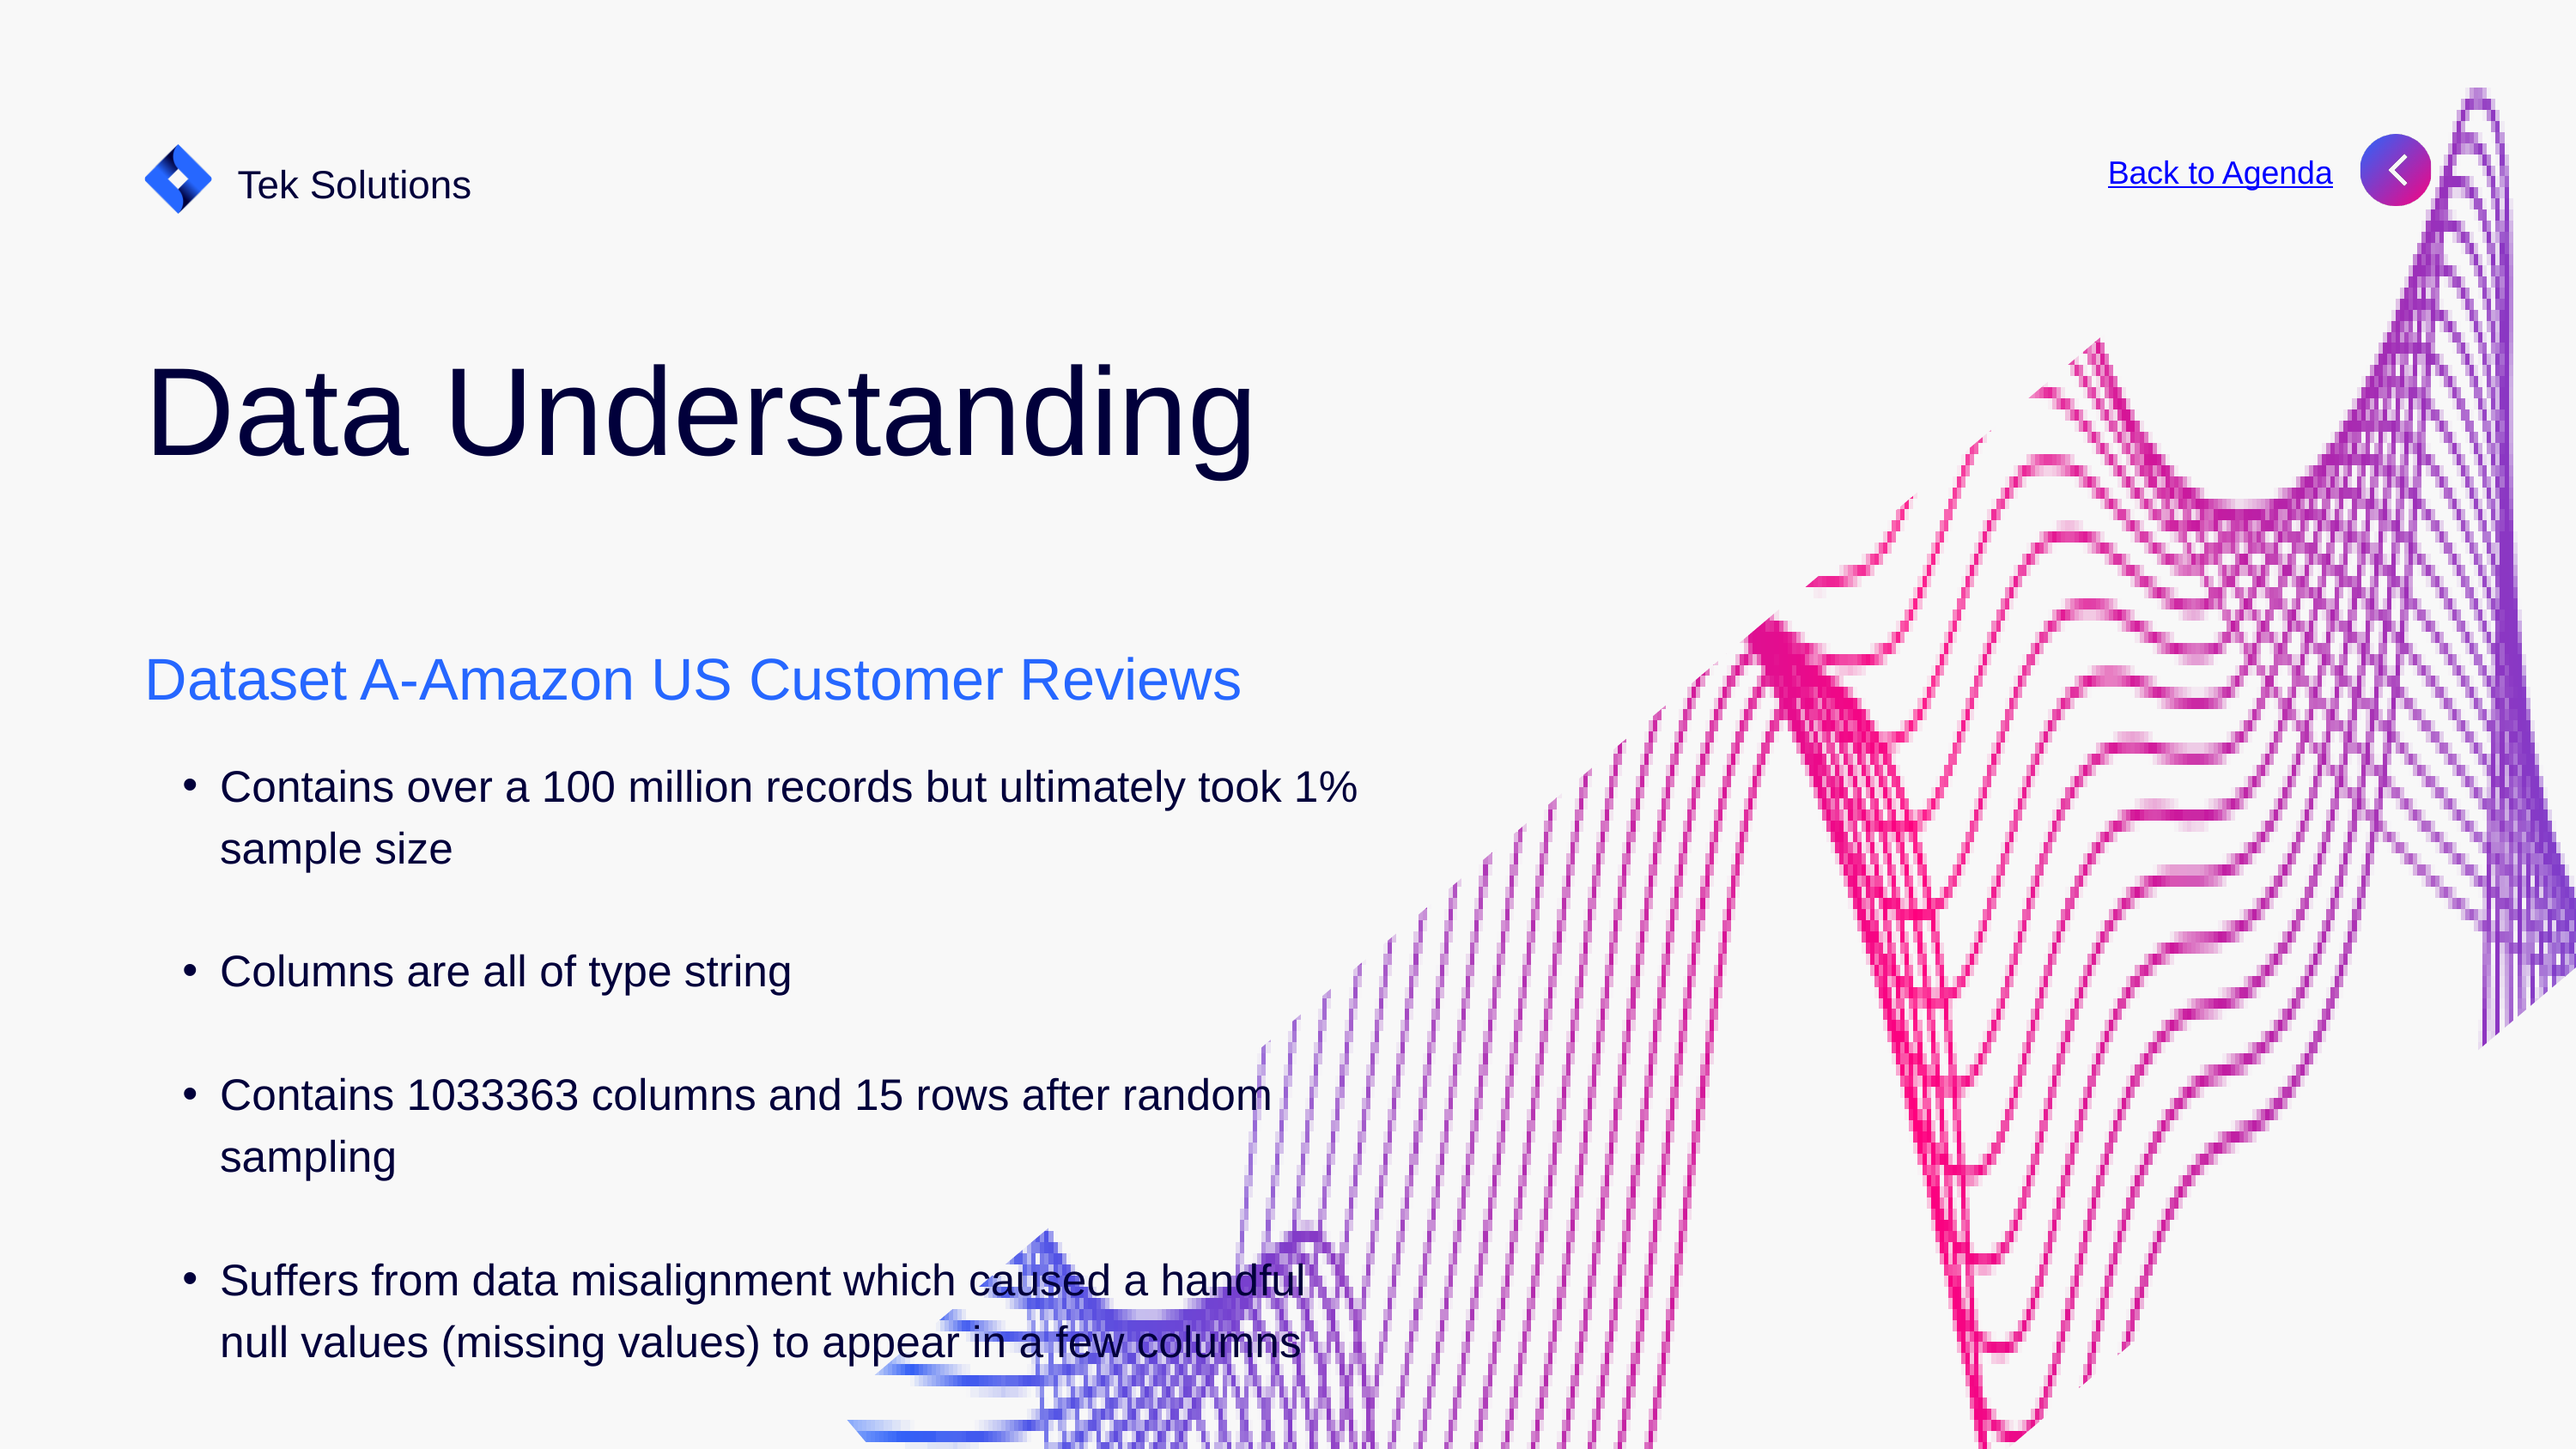

Back to Agenda

Tek Solutions
Data Understanding

Dataset A-Amazon US Customer Reviews
Contains over a 100 million records but ultimately took 1% sample size

Columns are all of type string

Contains 1033363 columns and 15 rows after random sampling

Suffers from data misalignment which caused a handful null values (missing values) to appear in a few columns